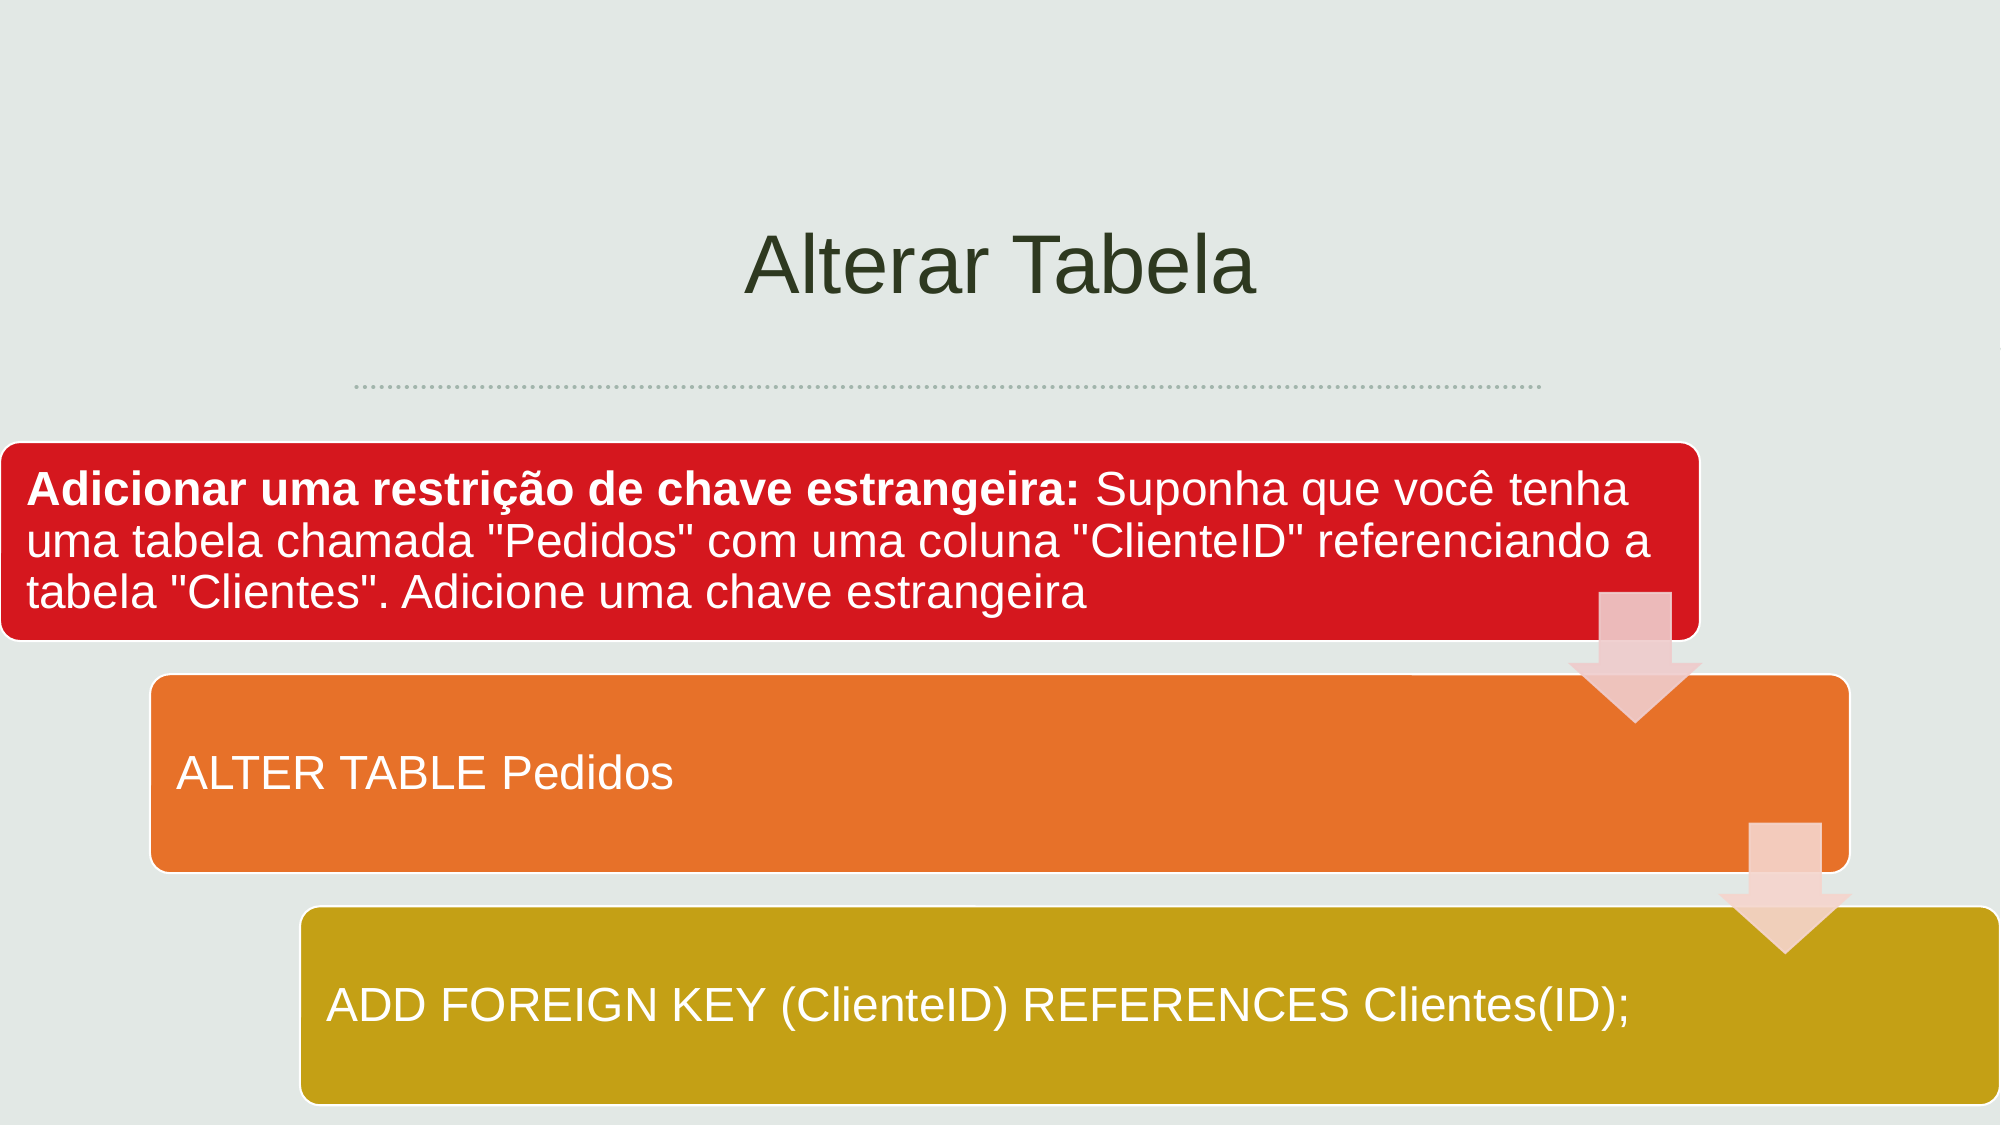

# Alterar Tabela
Adicionar uma restrição de chave estrangeira: Suponha que você tenha uma tabela chamada "Pedidos" com uma coluna "ClienteID" referenciando a tabela "Clientes". Adicione uma chave estrangeira
ALTER TABLE Pedidos
ADD FOREIGN KEY (ClienteID) REFERENCES Clientes(ID);